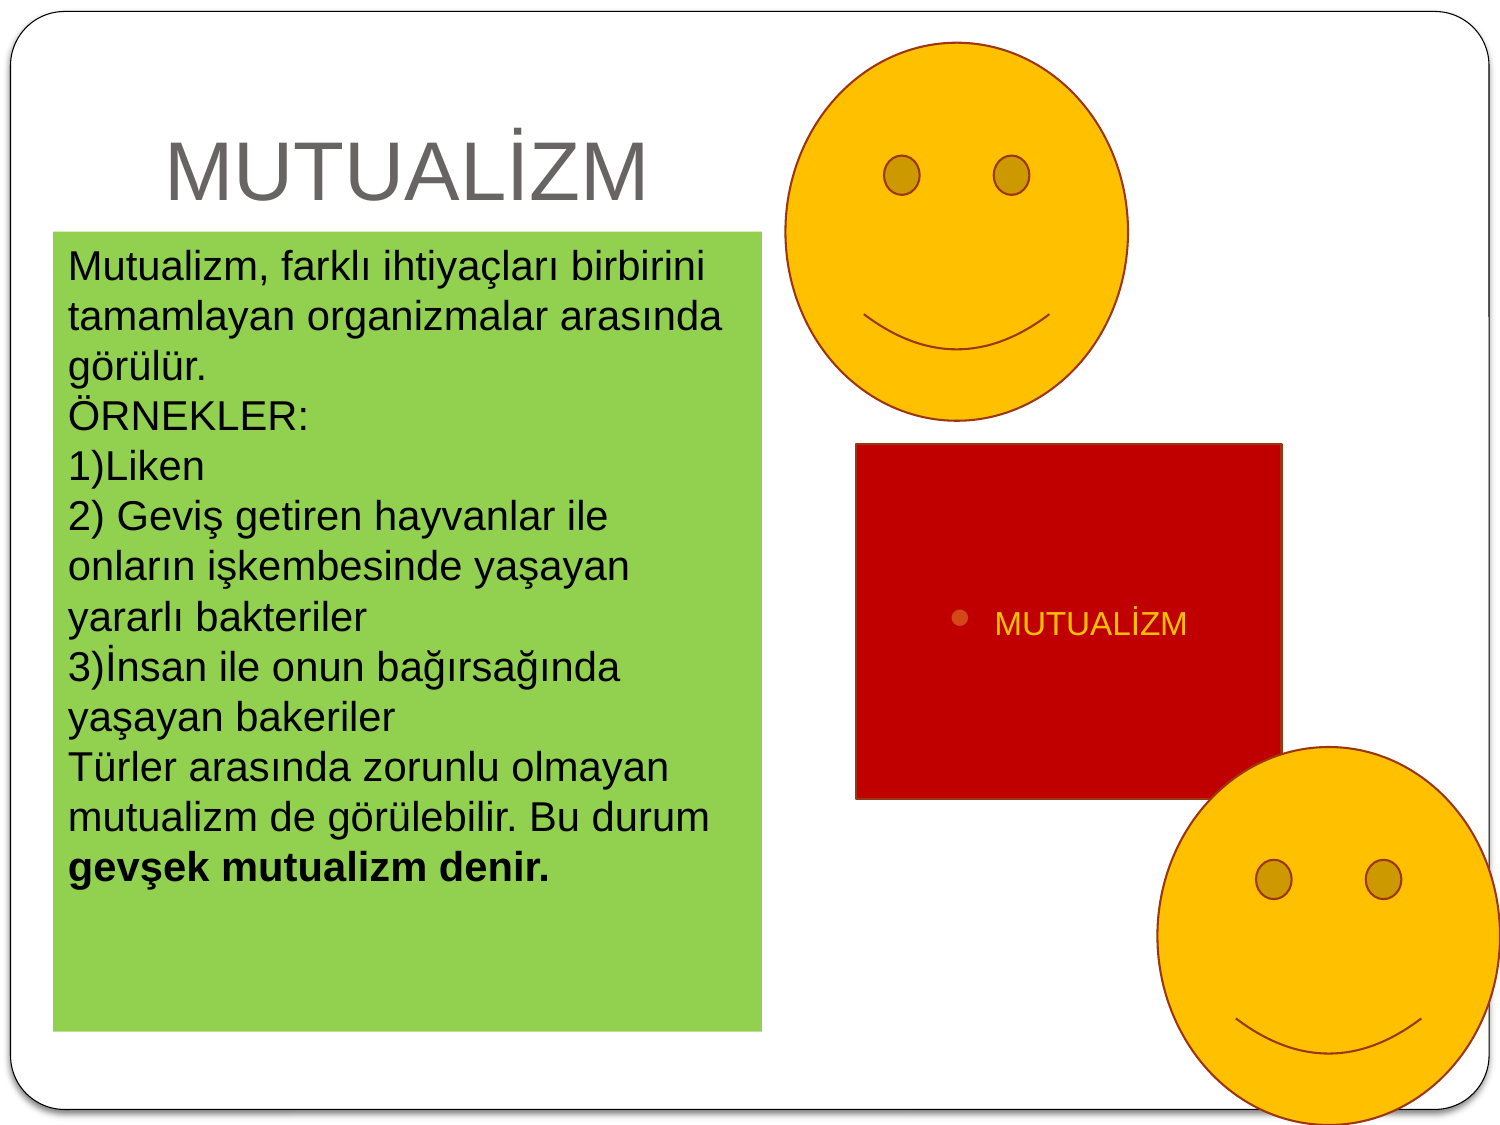

# MUTUALİZM
Mutualizm, farklı ihtiyaçları birbirini tamamlayan organizmalar arasında görülür.
ÖRNEKLER:
1)Liken
2) Geviş getiren hayvanlar ile onların işkembesinde yaşayan yararlı bakteriler
3)İnsan ile onun bağırsağında yaşayan bakeriler
Türler arasında zorunlu olmayan mutualizm de görülebilir. Bu durum gevşek mutualizm denir.

MUTUALİZM